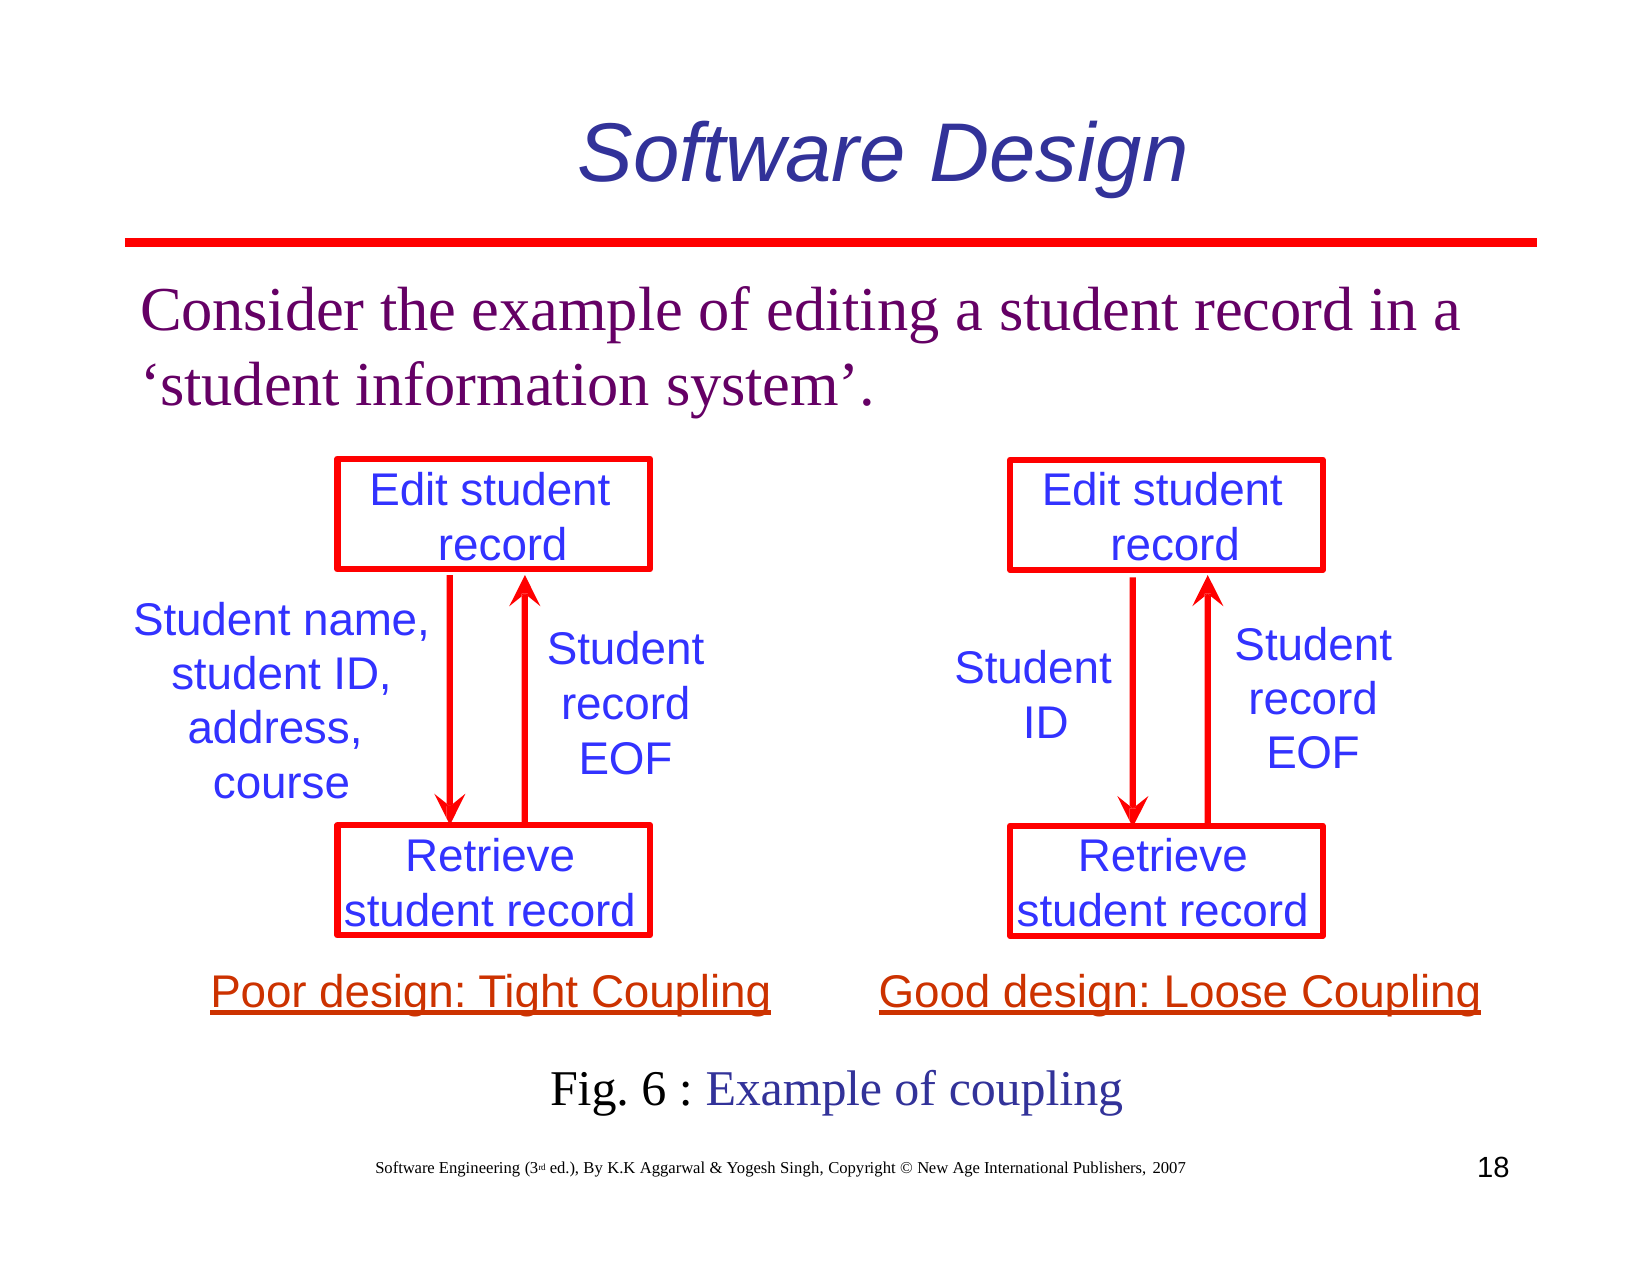

# Software Design

Consider the example of editing a student record in a  ‘student information system’.
Edit student  record
Edit student  record

Student name,  student ID,  address,  course
Student  record  EOF
Student  record  EOF
Student  ID
Retrieve  student record
Retrieve  student record
Poor design: Tight Coupling
Good design: Loose Coupling
Fig. 6 : Example of coupling
18
Software Engineering (3rd  ed.), By K.K Aggarwal & Yogesh Singh, Copyright © New Age International Publishers, 2007